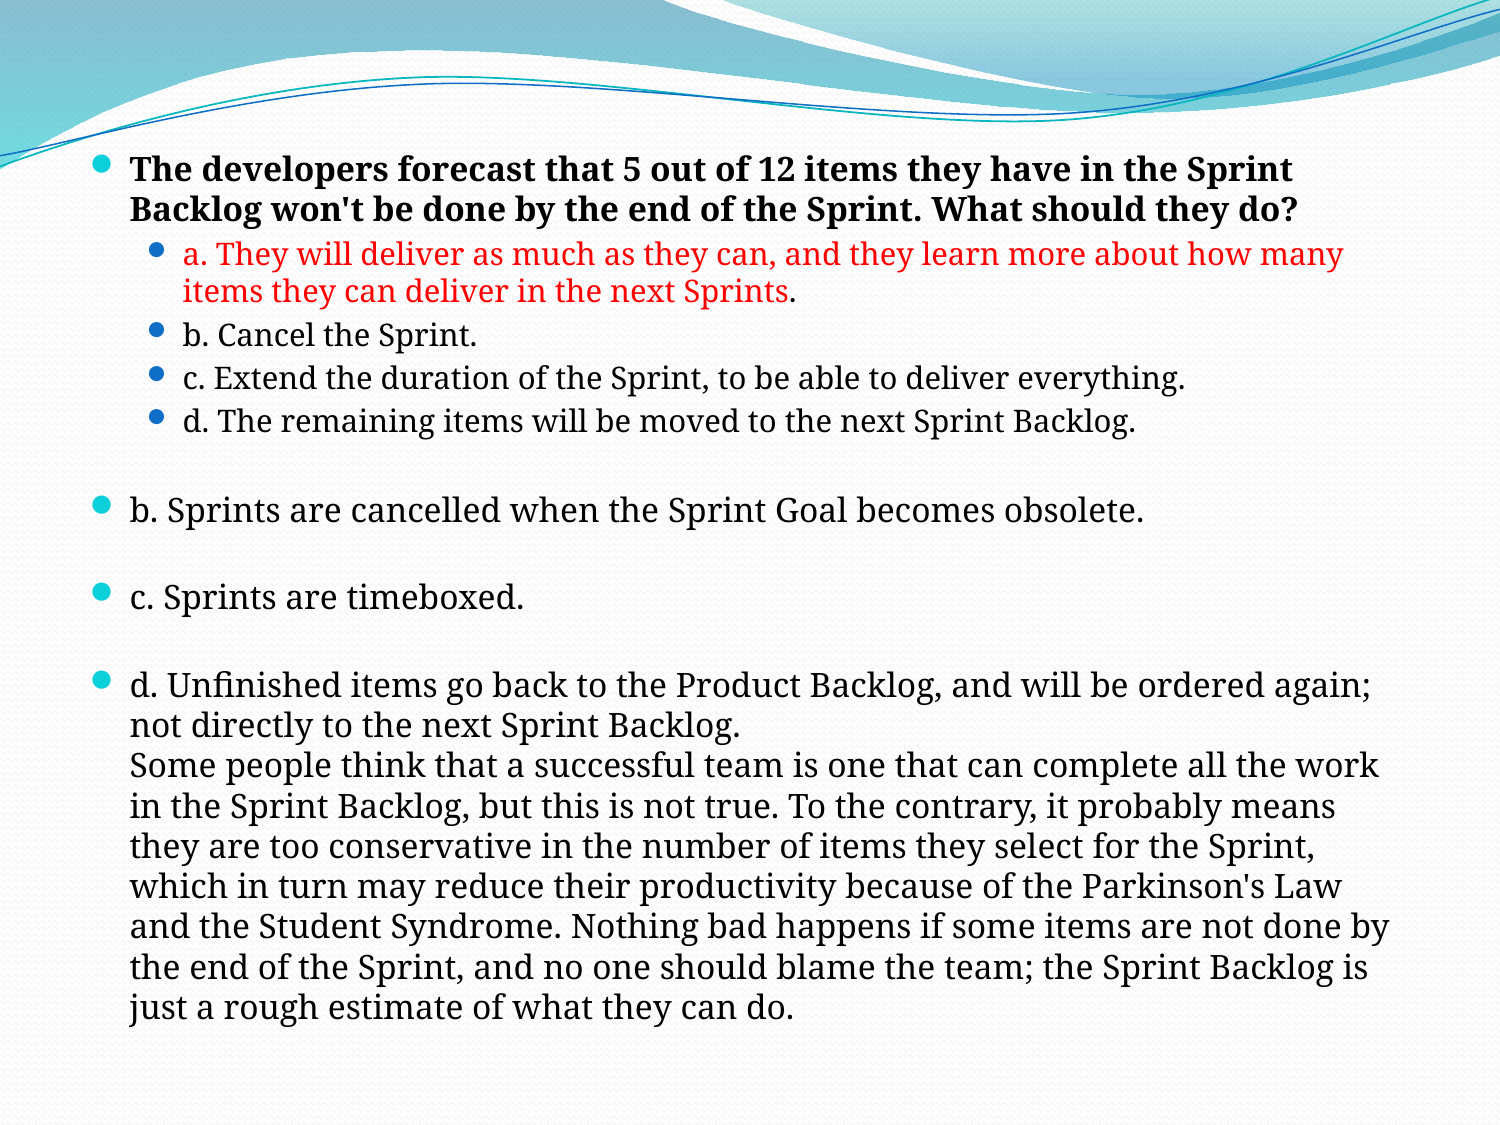

The developers forecast that 5 out of 12 items they have in the Sprint Backlog won't be done by the end of the Sprint. What should they do?
a. They will deliver as much as they can, and they learn more about how many items they can deliver in the next Sprints.
b. Cancel the Sprint.
c. Extend the duration of the Sprint, to be able to deliver everything.
d. The remaining items will be moved to the next Sprint Backlog.

b. Sprints are cancelled when the Sprint Goal becomes obsolete.
c. Sprints are timeboxed.
d. Unfinished items go back to the Product Backlog, and will be ordered again; not directly to the next Sprint Backlog.
Some people think that a successful team is one that can complete all the work in the Sprint Backlog, but this is not true. To the contrary, it probably means they are too conservative in the number of items they select for the Sprint, which in turn may reduce their productivity because of the Parkinson's Law and the Student Syndrome. Nothing bad happens if some items are not done by the end of the Sprint, and no one should blame the team; the Sprint Backlog is just a rough estimate of what they can do.